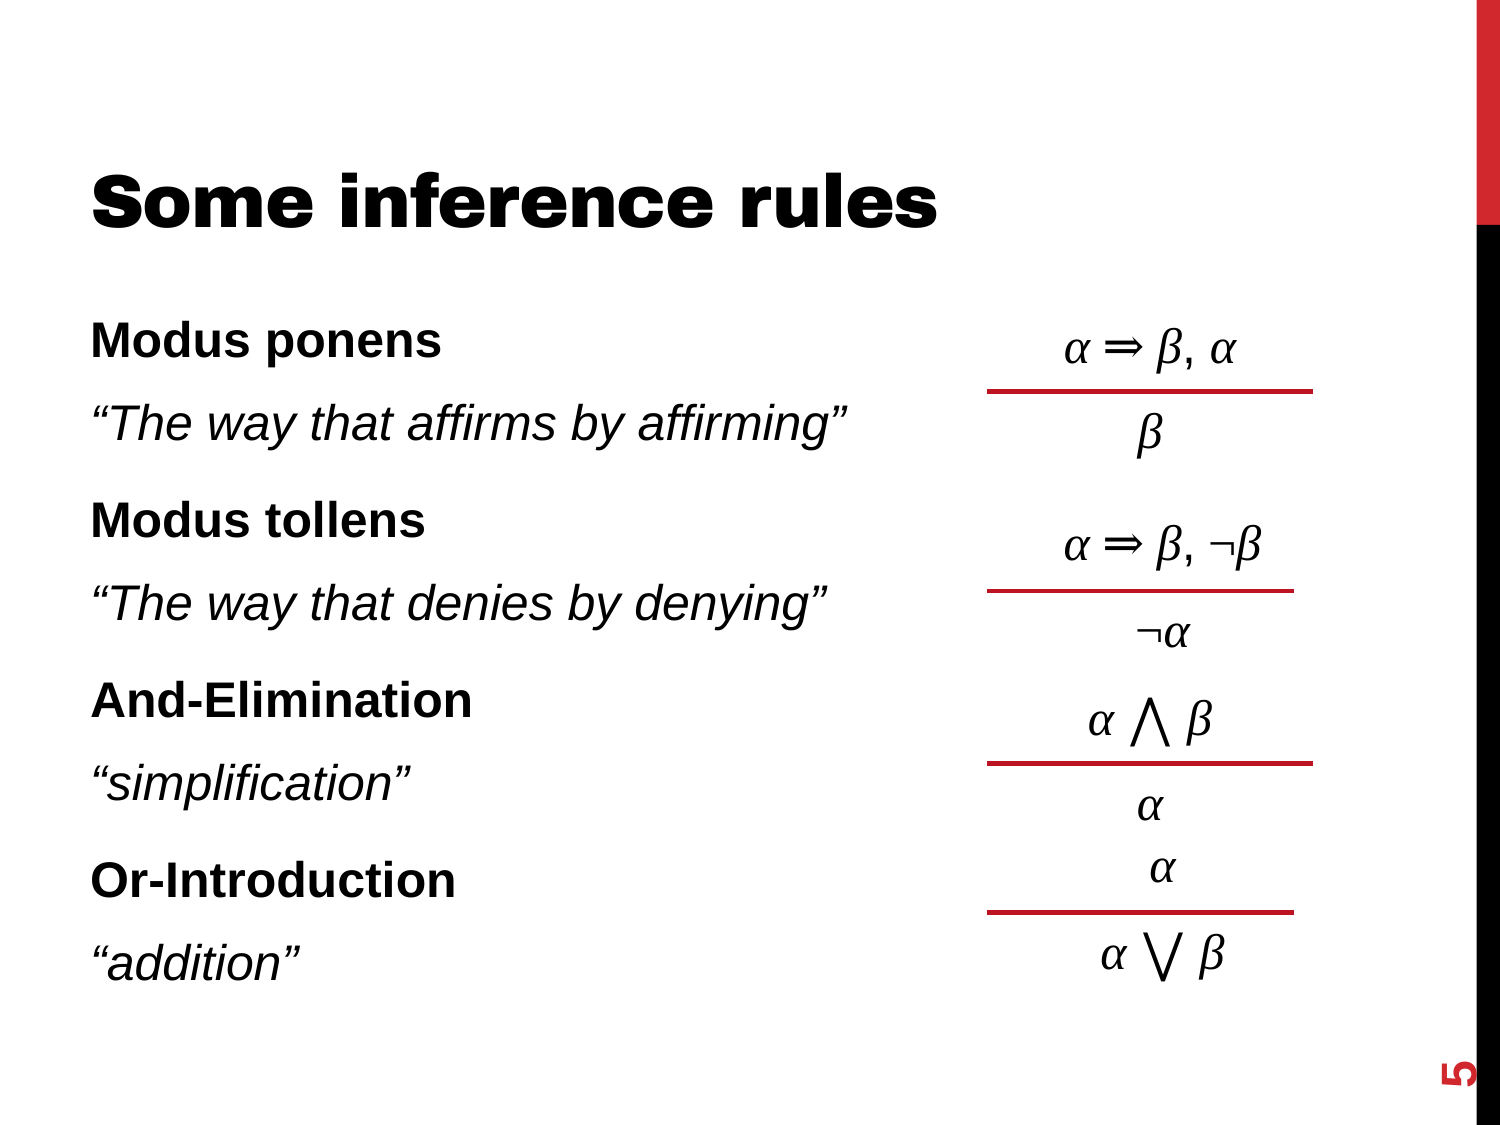

# Some inference rules
Modus ponens
“The way that affirms by affirming”
Modus tollens
“The way that denies by denying”
And-Elimination
“simplification”
Or-Introduction
“addition”
α ⇒ β, α
β
α ⇒ β, ¬β
¬α
α ⋀ β
α
α
α ⋁ β
5